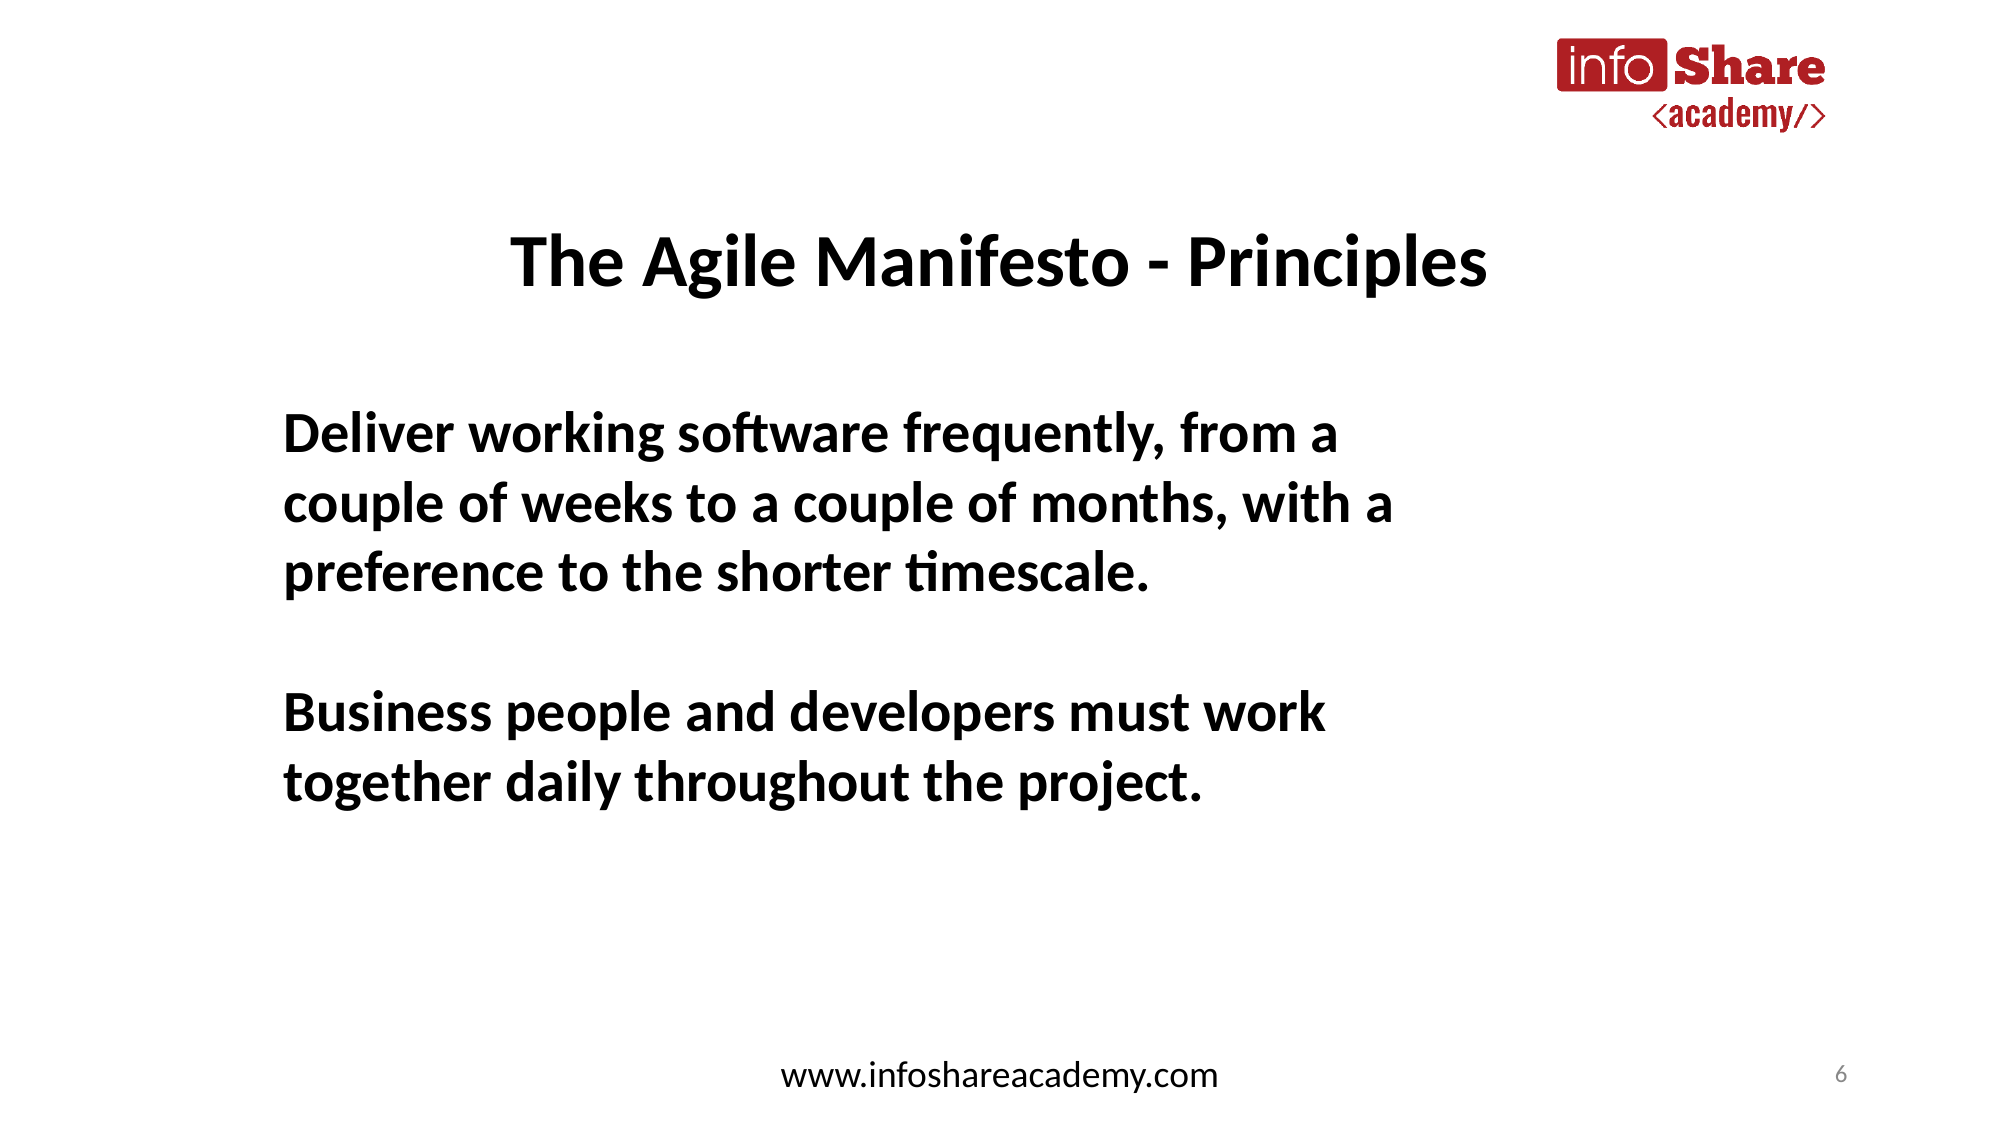

The Agile Manifesto - Principles
Deliver working software frequently, from a
couple of weeks to a couple of months, with a
preference to the shorter timescale.

Business people and developers must work
together daily throughout the project.
www.infoshareacademy.com
6